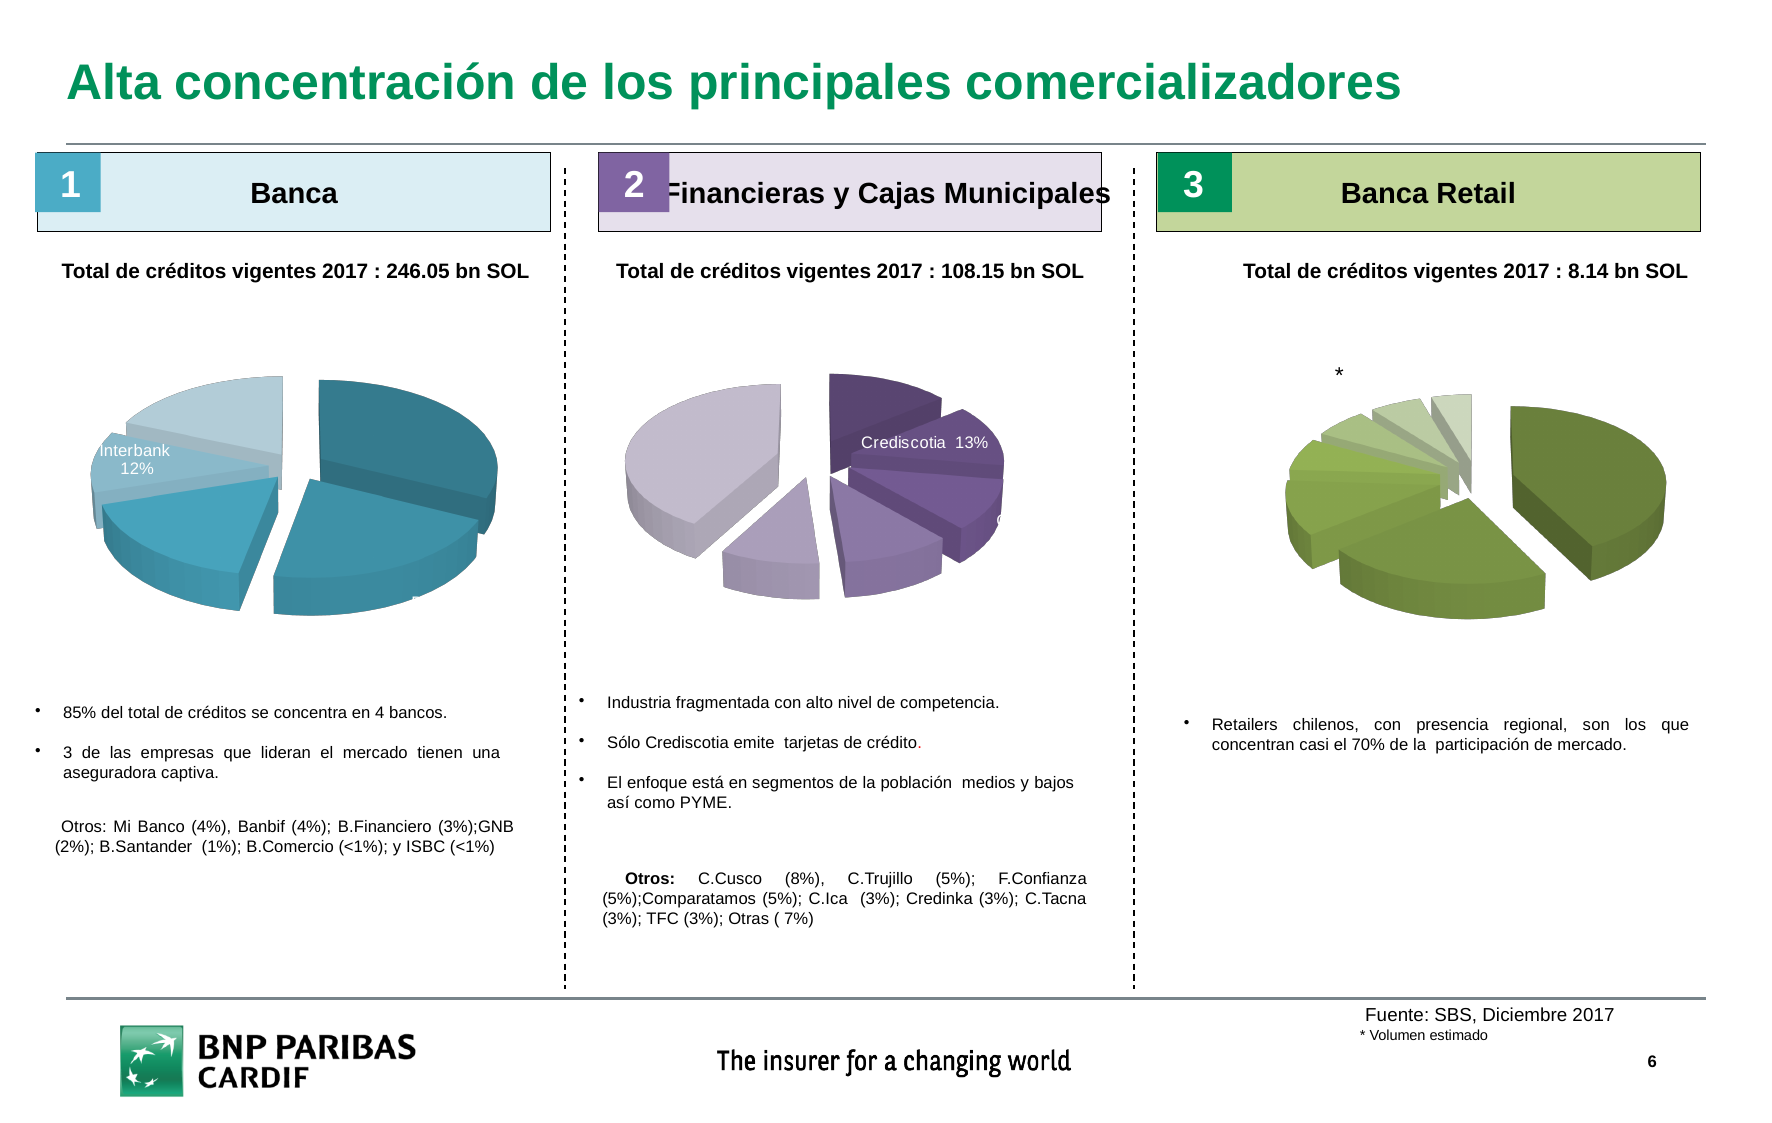

# Alta concentración de los principales comercializadores
 1
Banca
         Financieras y Cajas Municipales
 2
Banca Retail
 3
Total de créditos vigentes 2017 : 246.05 bn SOL
Total de créditos vigentes 2017 : 108.15 bn SOL
Total de créditos vigentes 2017 : 8.14 bn SOL

[unsupported chart]

[unsupported chart]

[unsupported chart]

*
Industria fragmentada con alto nivel de competencia.

Sólo Crediscotia emite  tarjetas de crédito.

El enfoque está en segmentos de la población  medios y bajos así como PYME.
85% del total de créditos se concentra en 4 bancos.

3 de las empresas que lideran el mercado tienen una aseguradora captiva.

Retailers chilenos, con presencia regional, son los que concentran casi el 70% de la  participación de mercado.

 Otros: Mi Banco (4%), Banbif (4%); B.Financiero (3%);GNB (2%); B.Santander  (1%); B.Comercio (<1%); y ISBC (<1%)

 Otros: C.Cusco (8%), C.Trujillo (5%); F.Confianza (5%);Comparatamos (5%); C.Ica  (3%); Credinka (3%); C.Tacna (3%); TFC (3%); Otras ( 7%)

Fuente: SBS, Diciembre 2017
* Volumen estimado
6